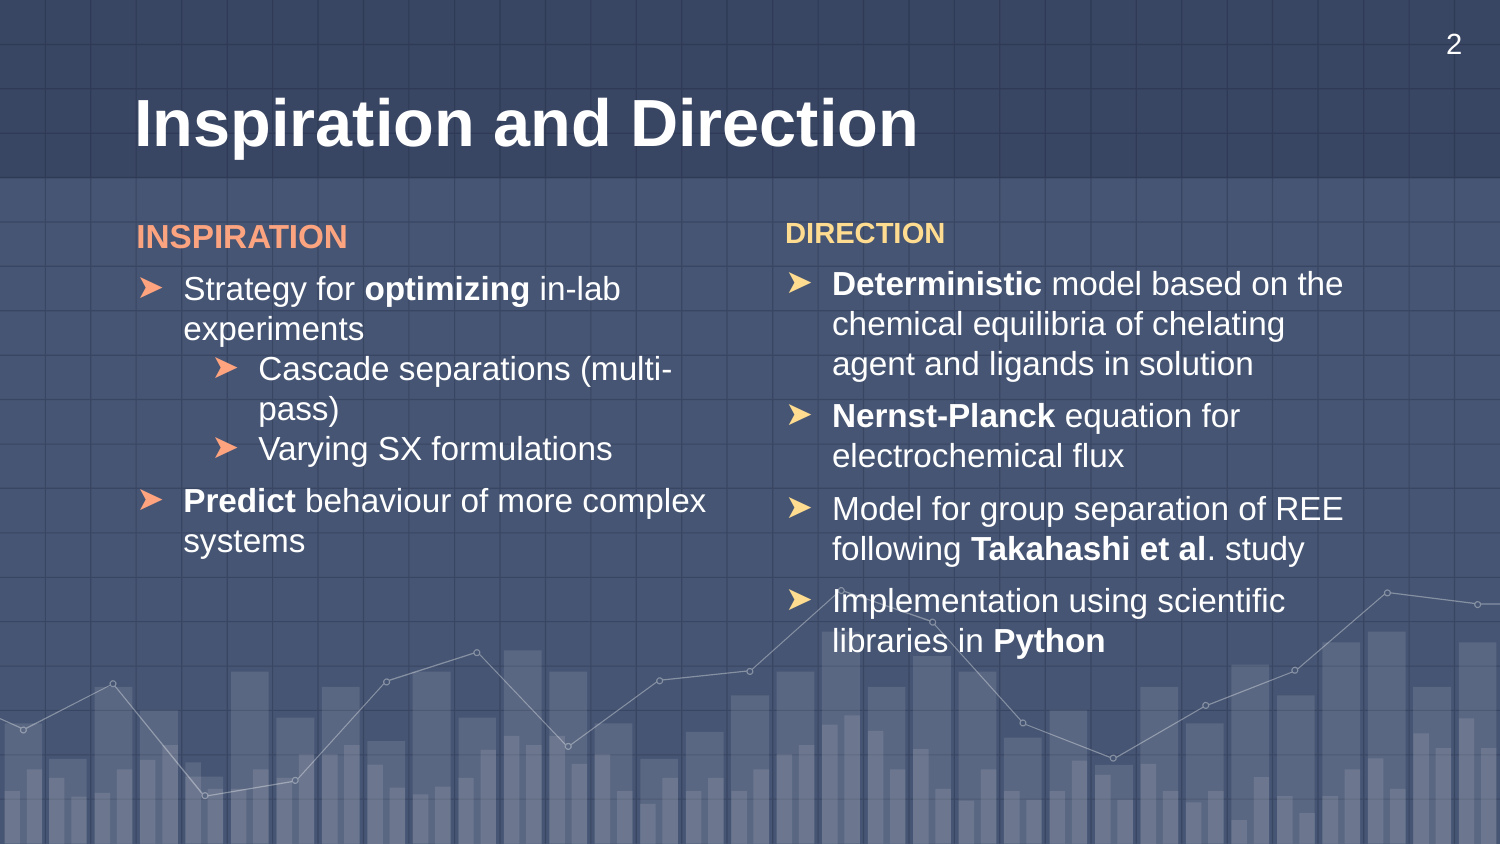

2
# Inspiration and Direction
INSPIRATION
Strategy for optimizing in-lab experiments
Cascade separations (multi-pass)
Varying SX formulations
Predict behaviour of more complex systems
DIRECTION
Deterministic model based on the chemical equilibria of chelating agent and ligands in solution
Nernst-Planck equation for electrochemical flux
Model for group separation of REE following Takahashi et al. study
Implementation using scientific libraries in Python